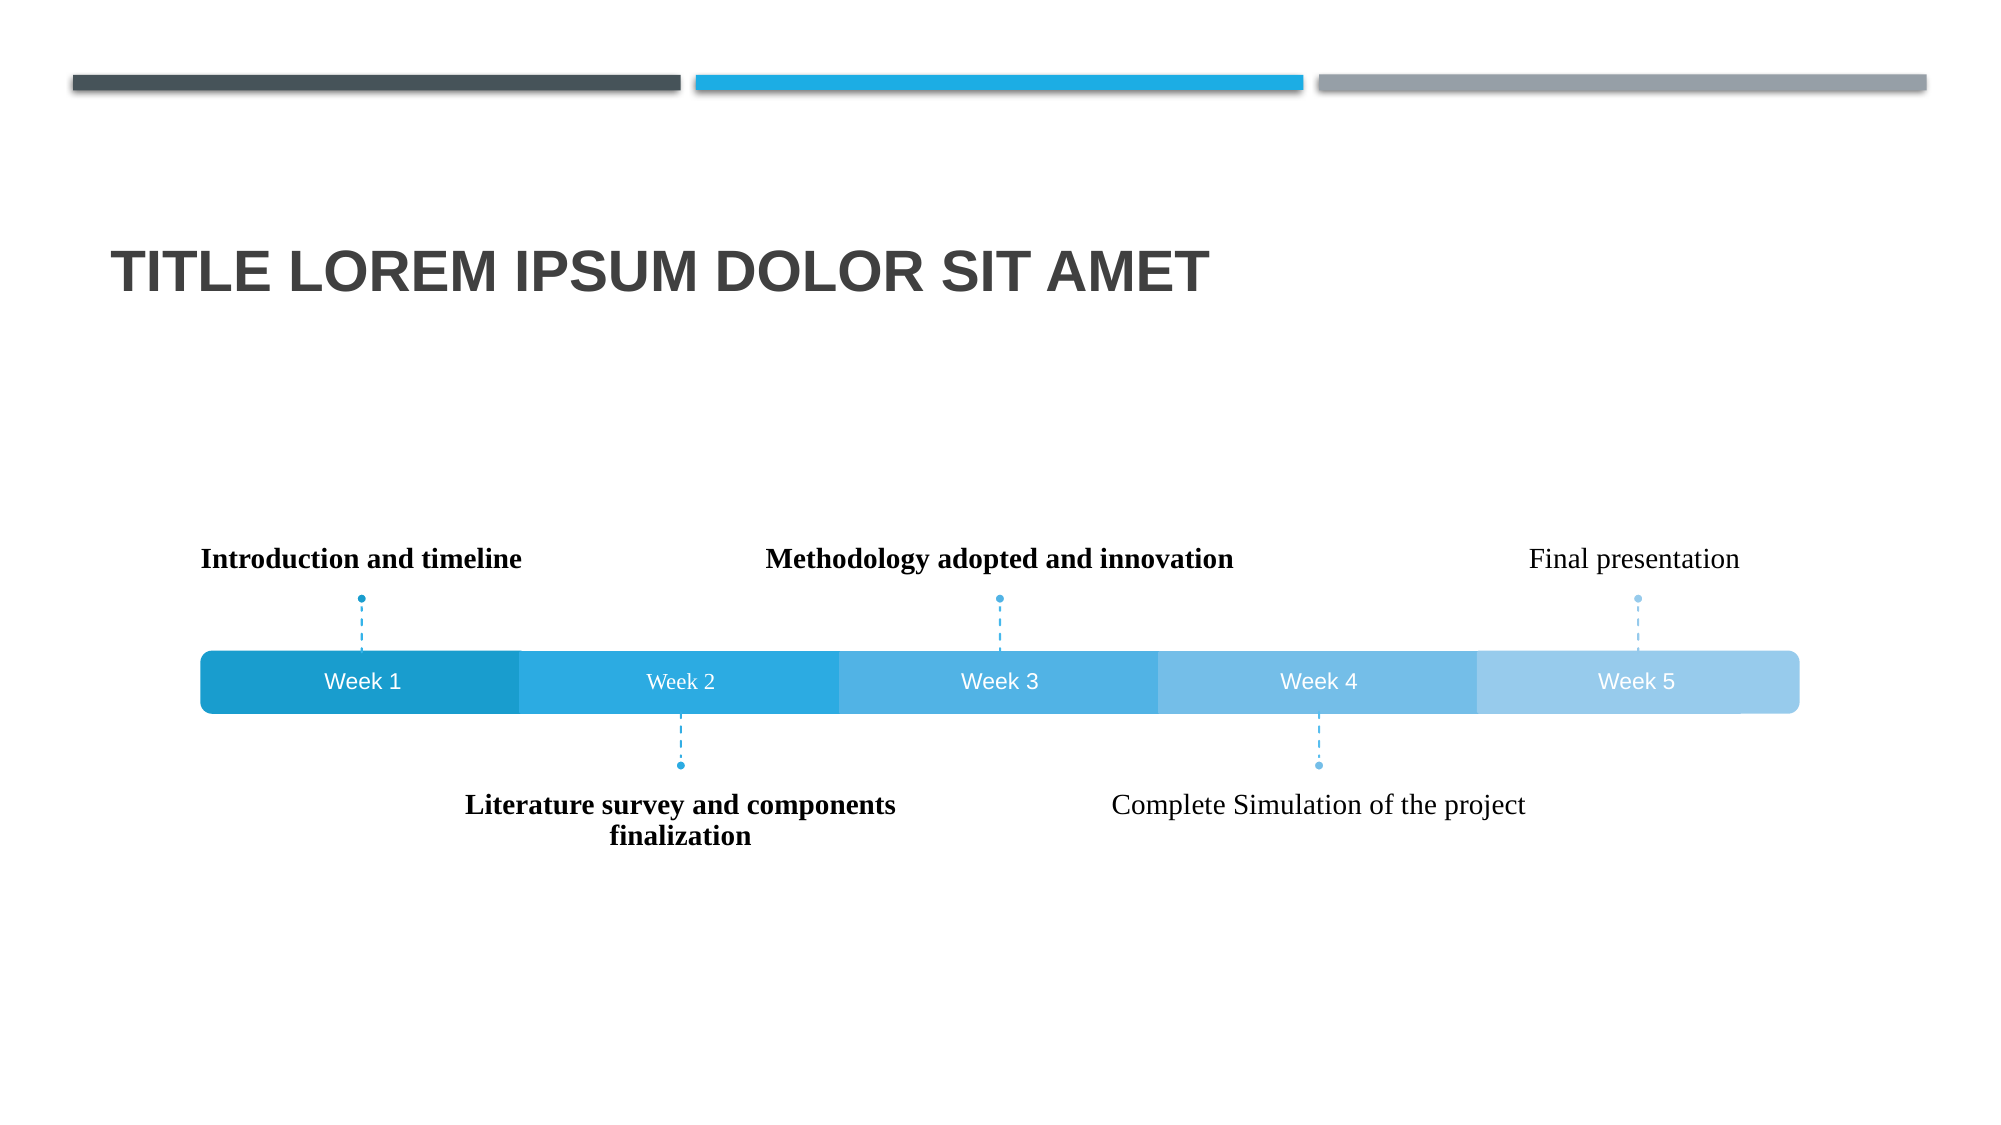

# Title Lorem Ipsum Dolor Sit Amet

Week 1
Introduction and timeline
Week 2
Literature survey and components finalization
Week 3
Methodology adopted and innovation
Week 4
Complete Simulation of the project
Week 5
Final presentation